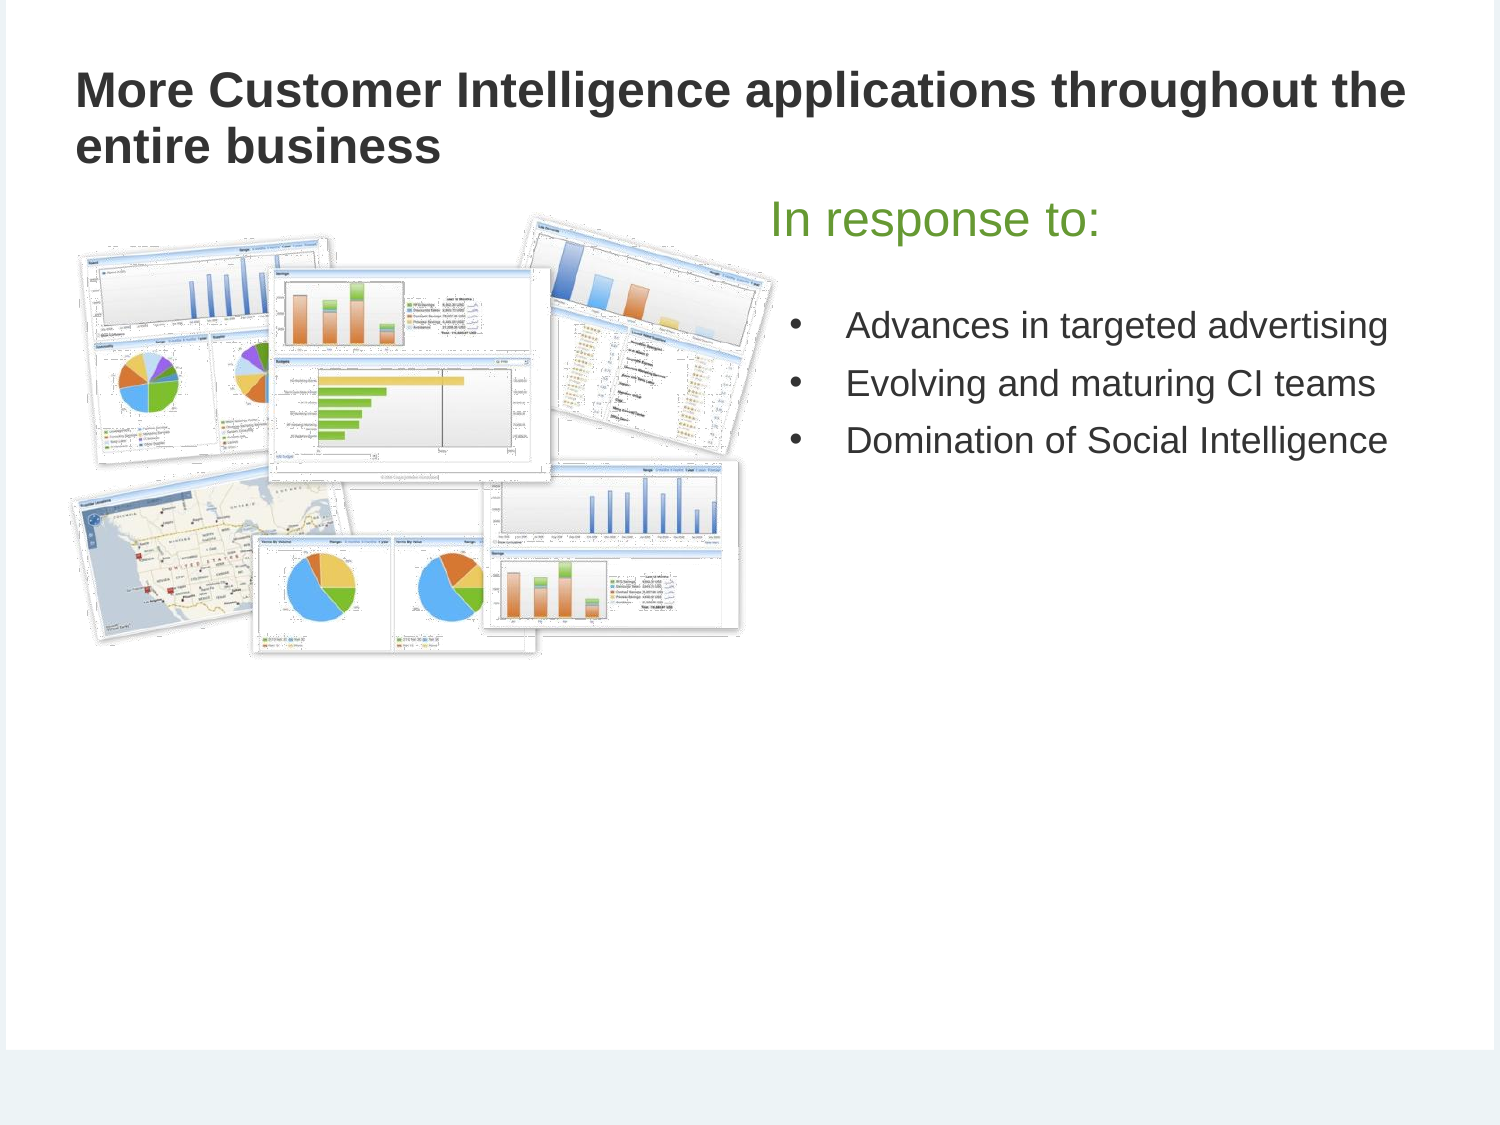

# More Customer Intelligence applications throughout the
entire business
In response to:

Advances in targeted advertising

Evolving and maturing CI teams

Domination of Social Intelligence